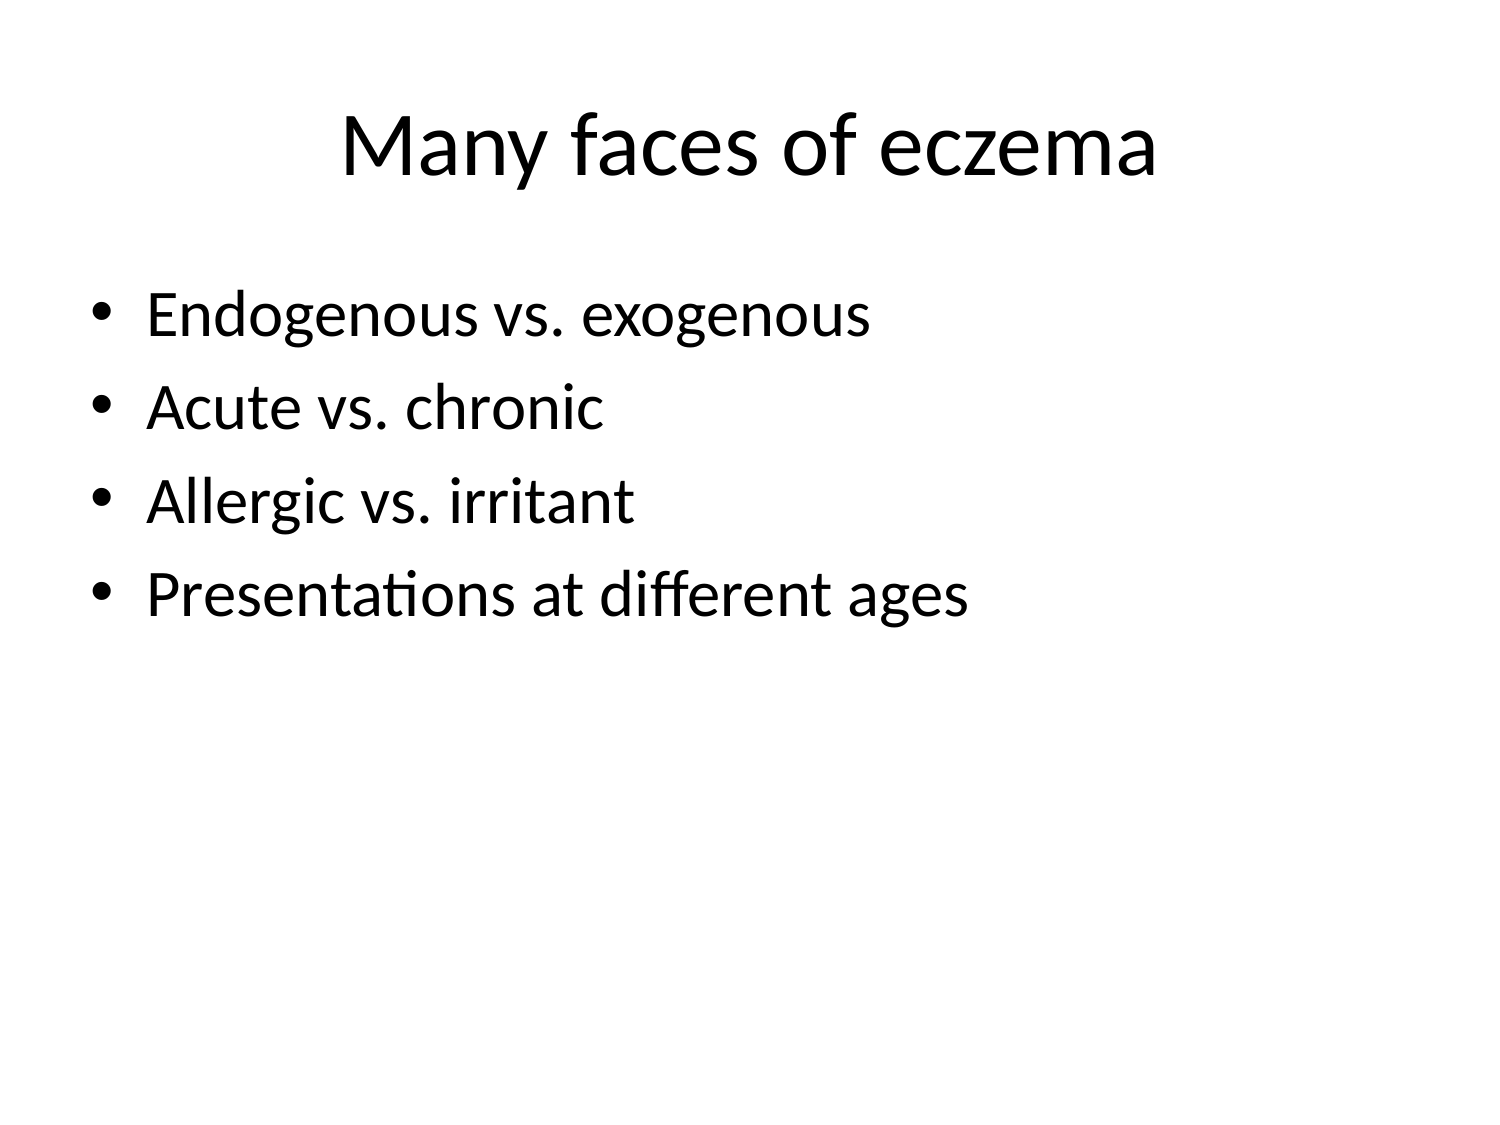

# Many faces of eczema
Endogenous vs. exogenous
Acute vs. chronic
Allergic vs. irritant
Presentations at different ages